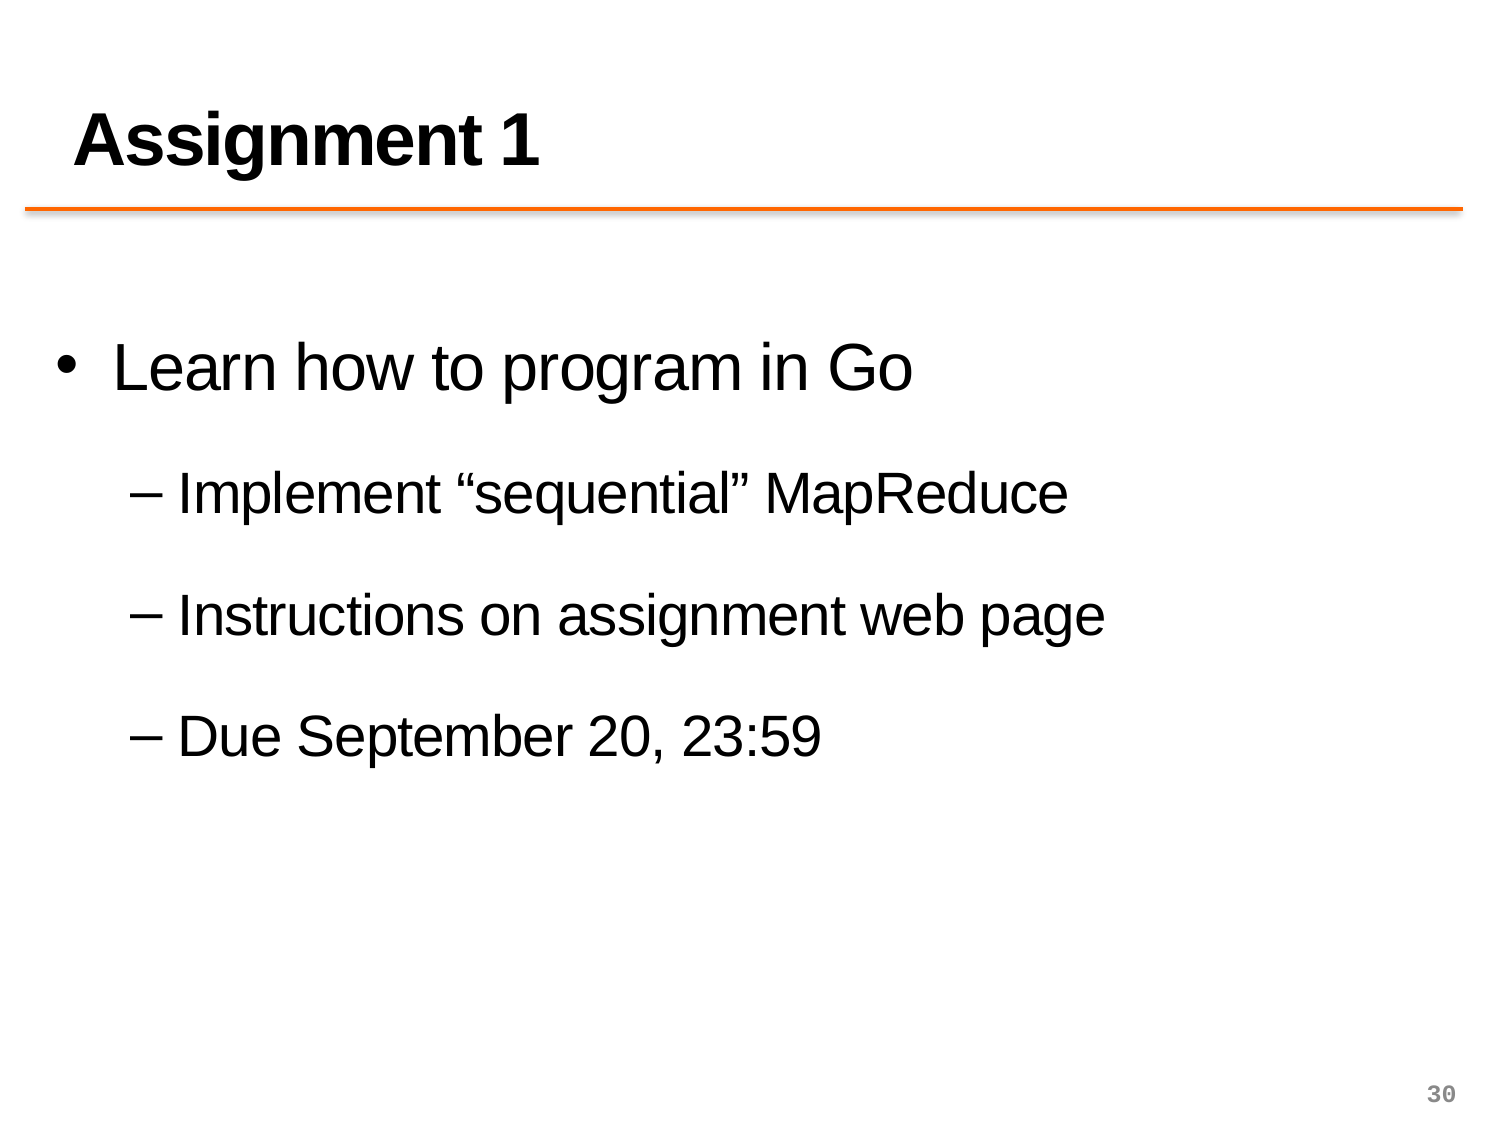

# Assignment 1
Learn how to program in Go
Implement “sequential” MapReduce
Instructions on assignment web page
Due September 20, 23:59

30